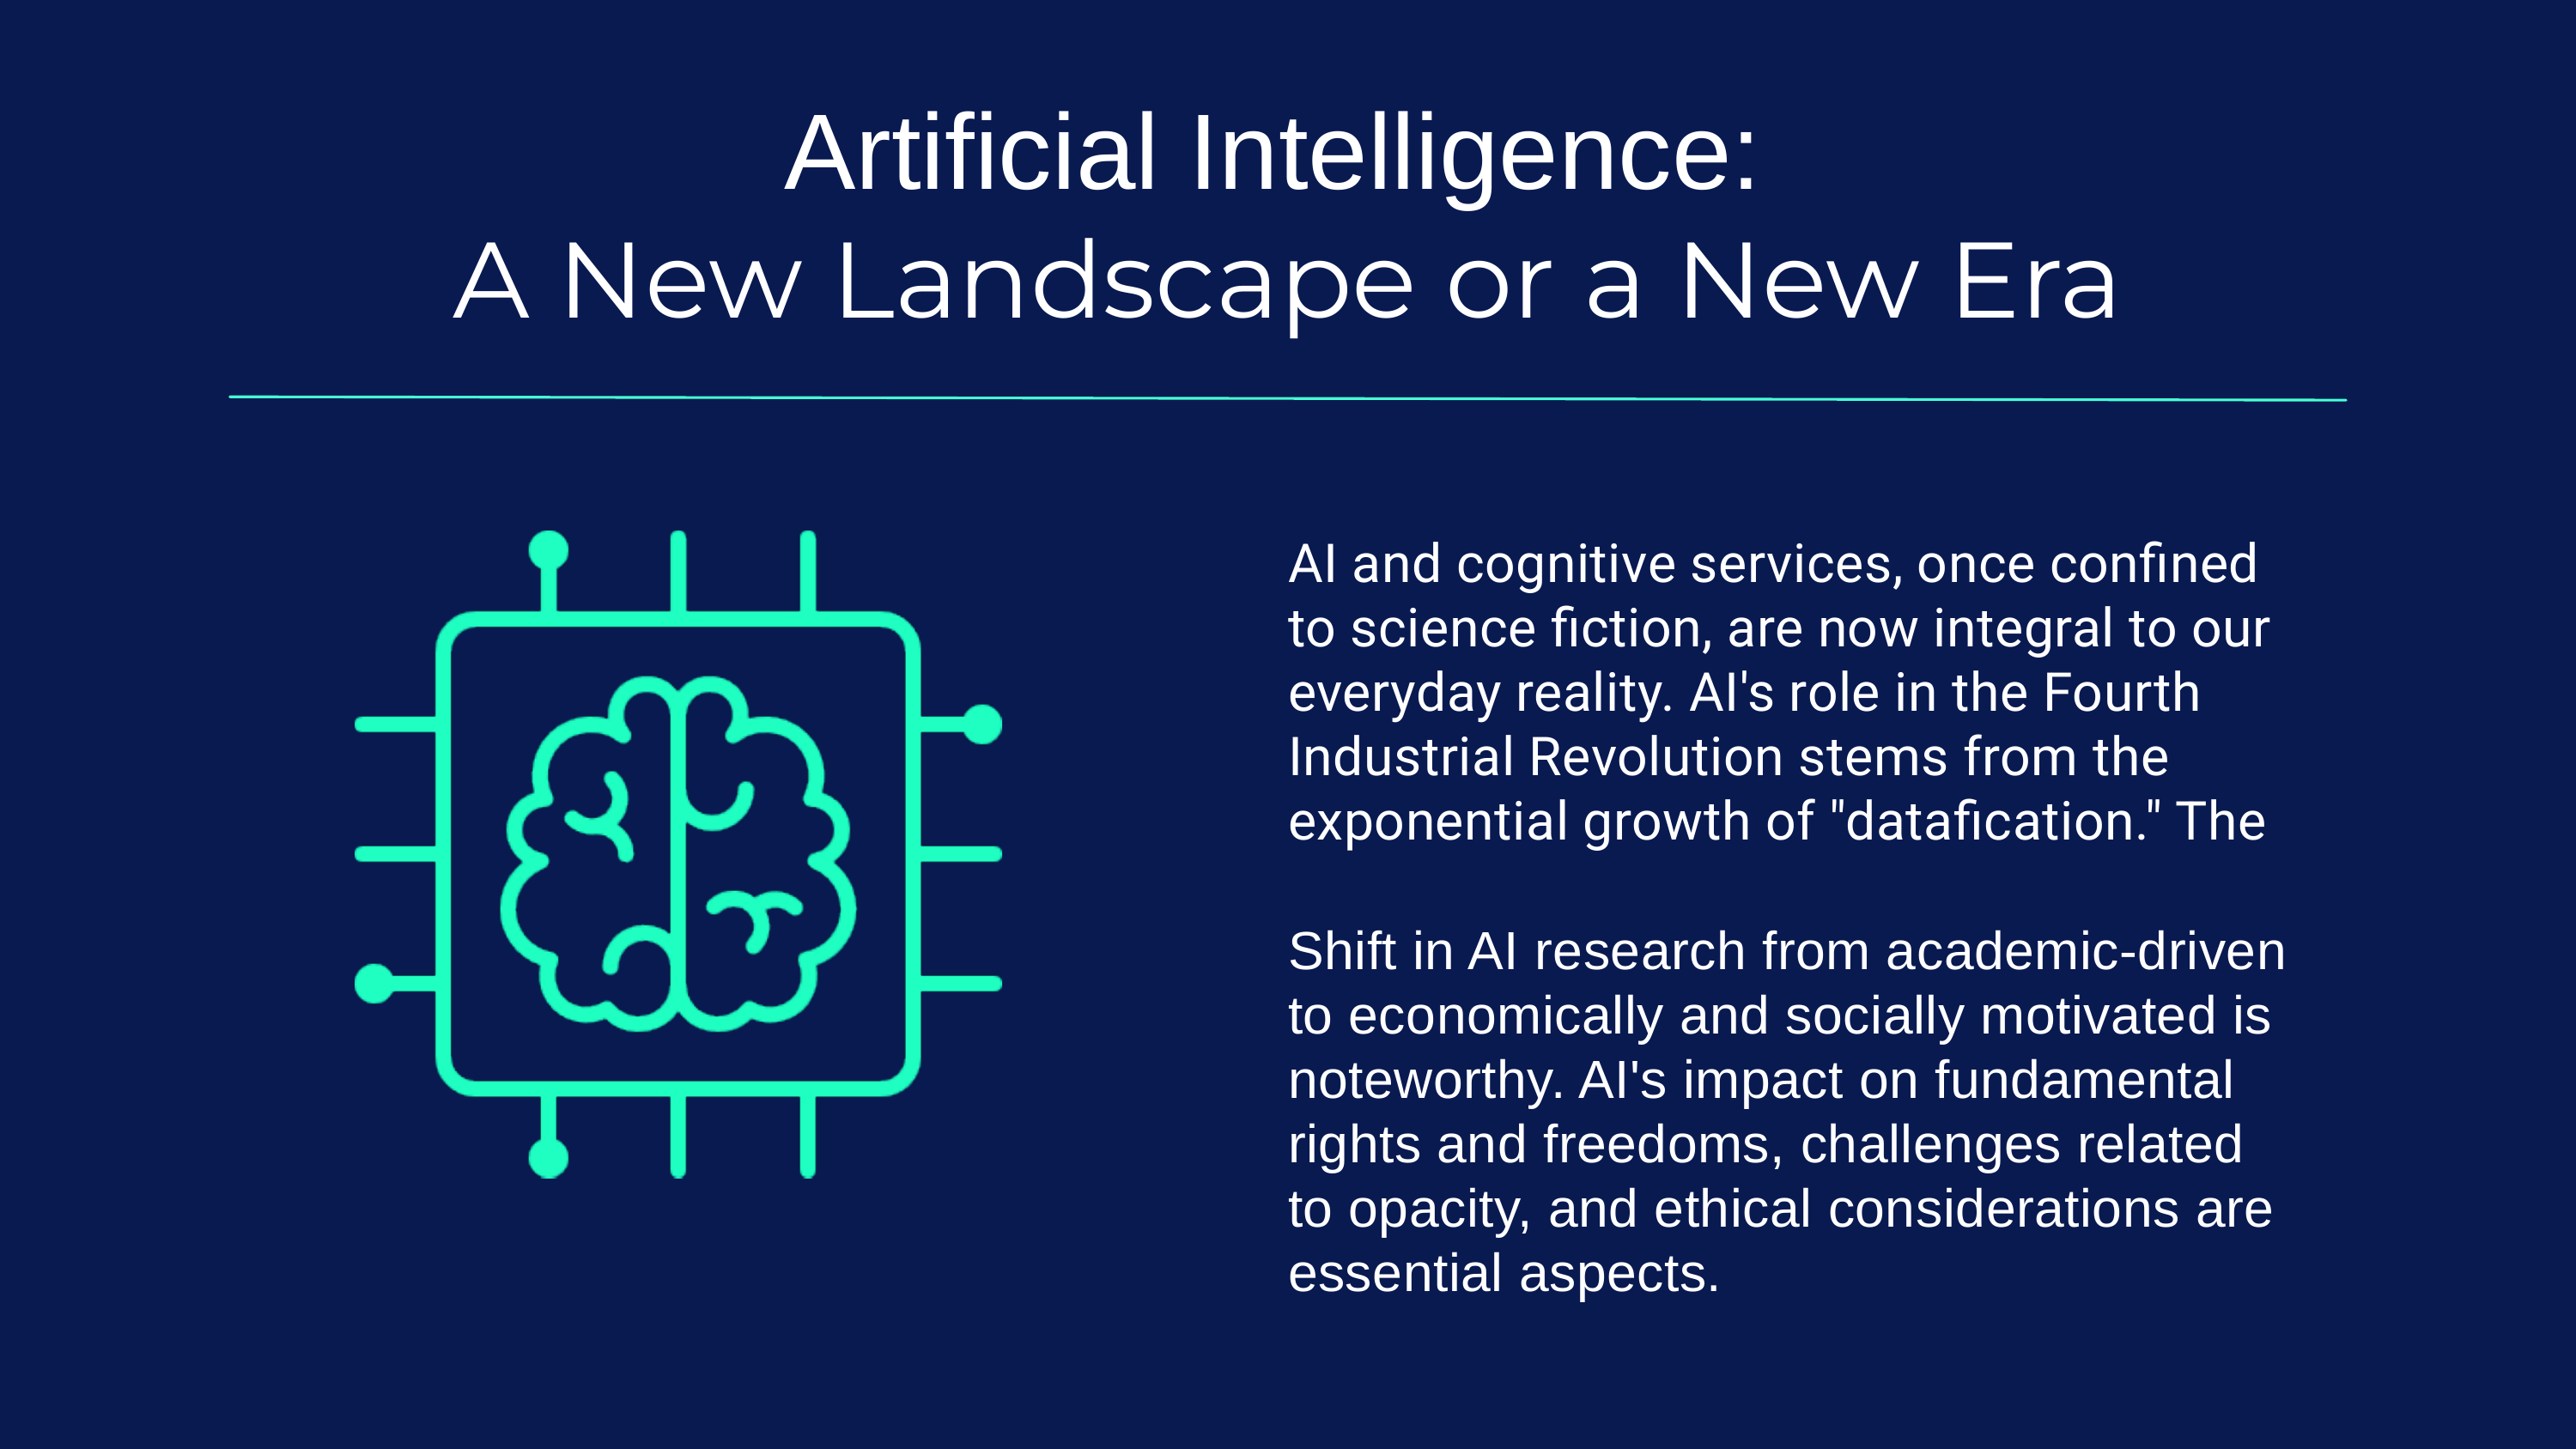

Artificial Intelligence:
A New Landscape or a New Era

AI and cognitive services, once confined to science fiction, are now integral to our everyday reality. AI's role in the Fourth Industrial Revolution stems from the exponential growth of "datafication." The

Shift in AI research from academic-driven to economically and socially motivated is noteworthy. AI's impact on fundamental rights and freedoms, challenges related to opacity, and ethical considerations are essential aspects.